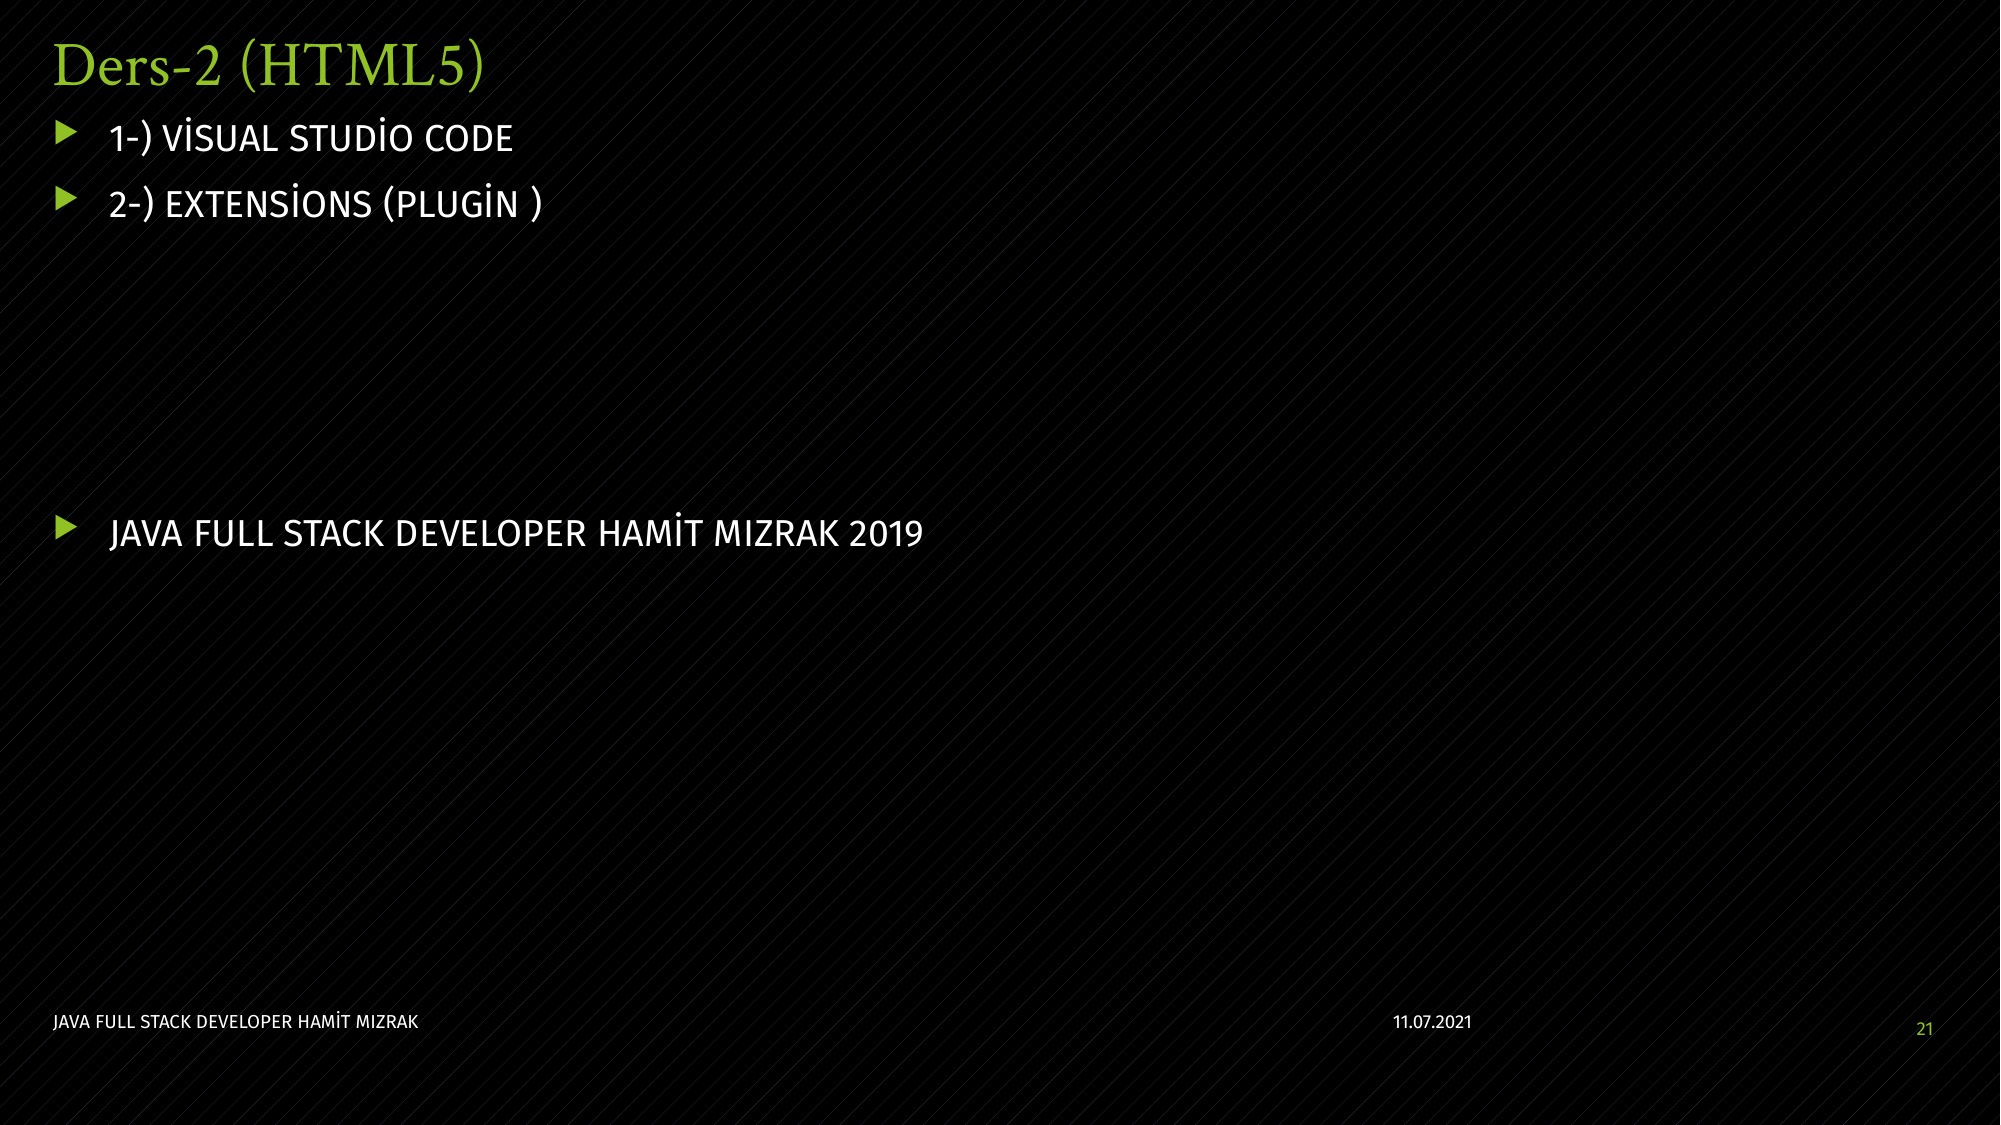

# Ders-2 (HTML5)
1-) VİSUAL STUDİO CODE
2-) EXTENSİONS (PLUGİN )

JAVA FULL STACK DEVELOPER HAMİT MIZRAK 2019

JAVA FULL STACK DEVELOPER HAMİT MIZRAK
11.07.2021
21